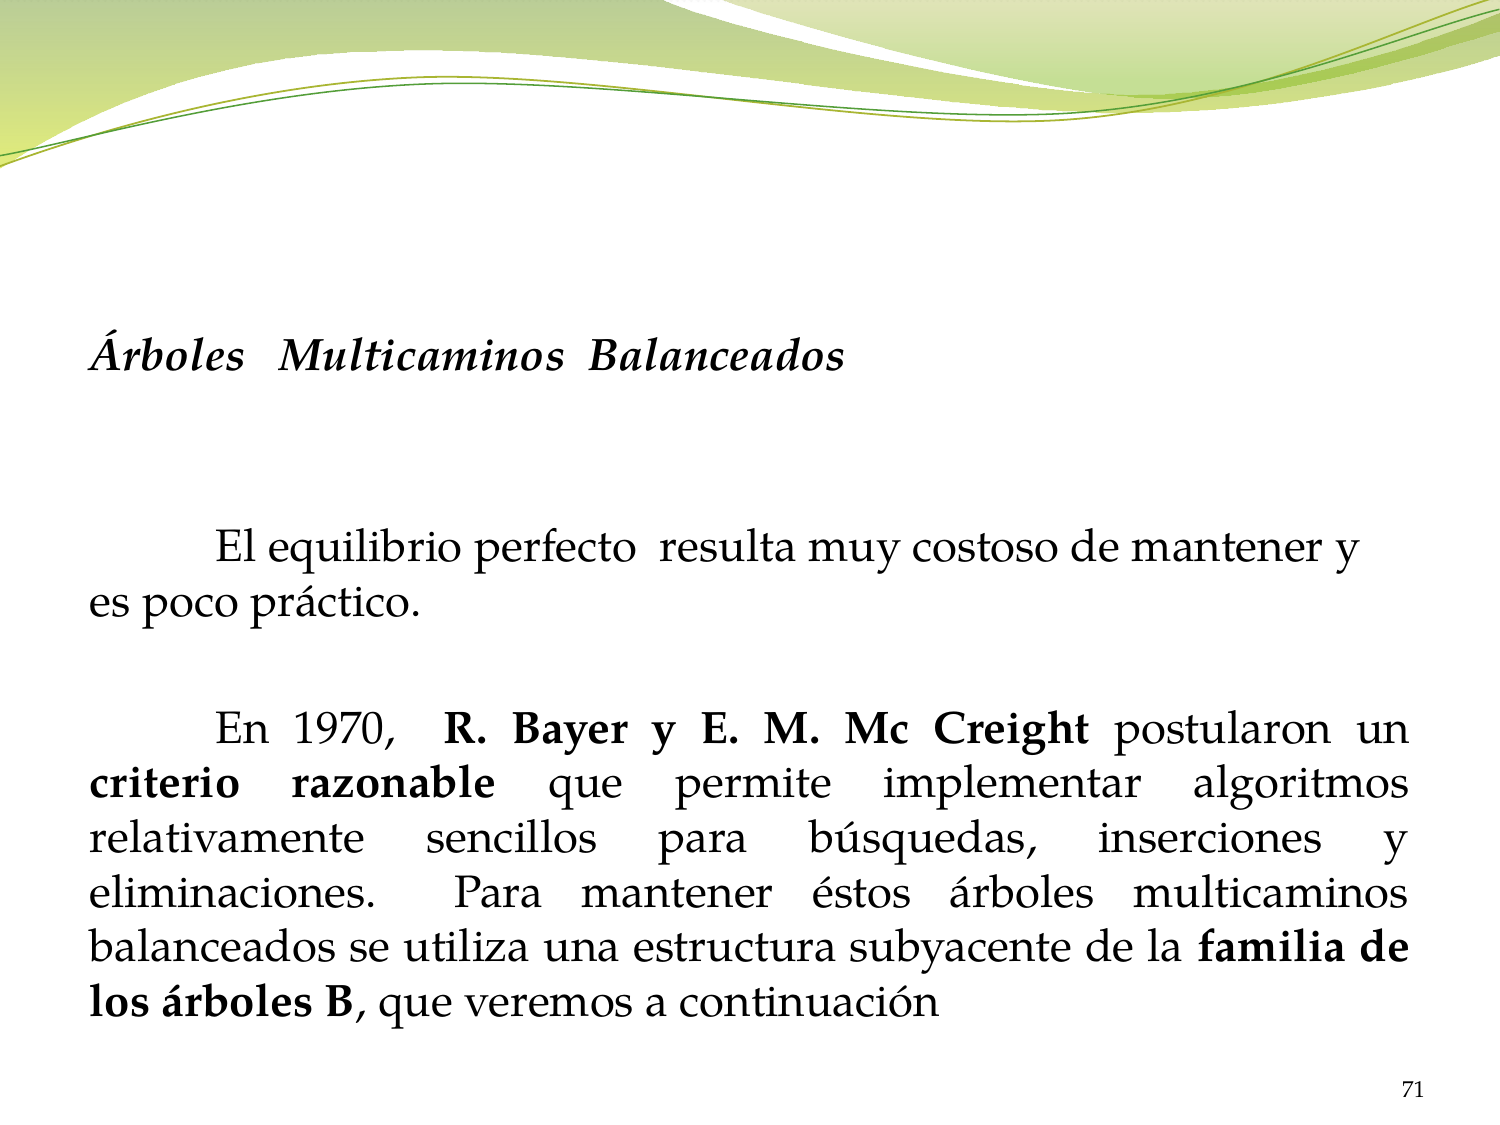

#
Árboles   Multicaminos  Balanceados

 	El equilibrio perfecto  resulta muy costoso de mantener y es poco práctico.

	En 1970,  R. Bayer y E. M. Mc Creight postularon un criterio razonable que permite implementar algoritmos relativamente sencillos para búsquedas, inserciones y eliminaciones.  Para mantener éstos árboles multicaminos balanceados se utiliza una estructura subyacente de la familia de los árboles B, que veremos a continuación
71